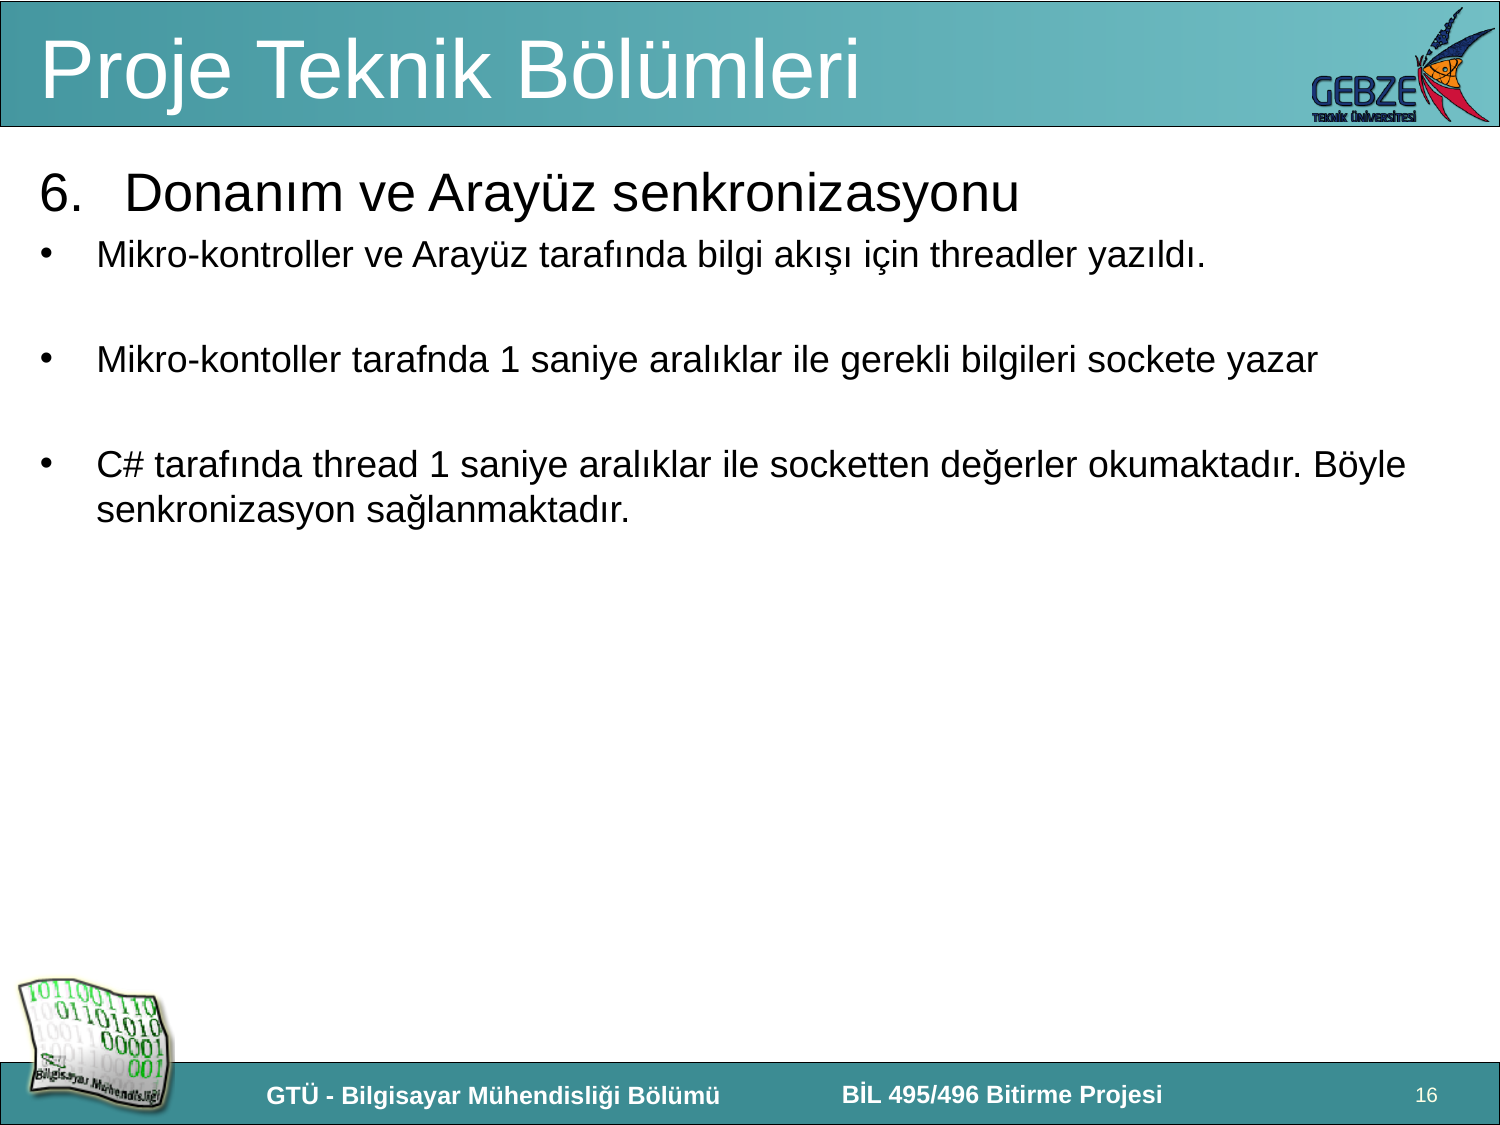

# Proje Teknik Bölümleri

Donanım ve Arayüz senkronizasyonu
Mikro-kontroller ve Arayüz tarafında bilgi akışı için threadler yazıldı.

Mikro-kontoller tarafnda 1 saniye aralıklar ile gerekli bilgileri sockete yazar

C# tarafında thread 1 saniye aralıklar ile socketten değerler okumaktadır. Böyle senkronizasyon sağlanmaktadır.

16